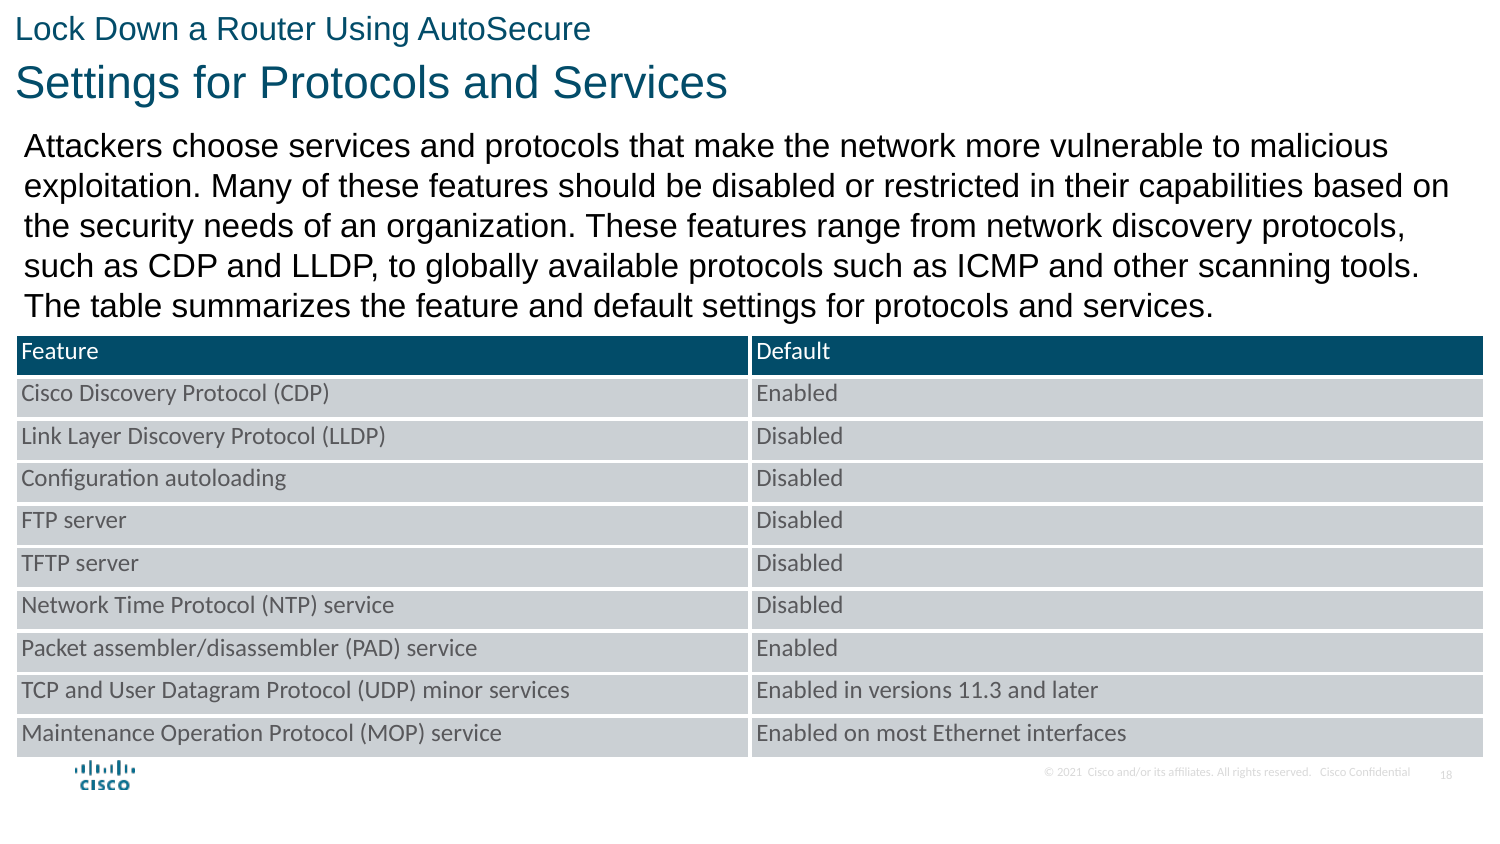

Lock Down a Router Using AutoSecure
Settings for Protocols and Services
Attackers choose services and protocols that make the network more vulnerable to malicious exploitation. Many of these features should be disabled or restricted in their capabilities based on the security needs of an organization. These features range from network discovery protocols, such as CDP and LLDP, to globally available protocols such as ICMP and other scanning tools.
The table summarizes the feature and default settings for protocols and services.
| Feature | Default |
| --- | --- |
| Cisco Discovery Protocol (CDP) | Enabled |
| Link Layer Discovery Protocol (LLDP) | Disabled |
| Configuration autoloading | Disabled |
| FTP server | Disabled |
| TFTP server | Disabled |
| Network Time Protocol (NTP) service | Disabled |
| Packet assembler/disassembler (PAD) service | Enabled |
| TCP and User Datagram Protocol (UDP) minor services | Enabled in versions 11.3 and later |
| Maintenance Operation Protocol (MOP) service | Enabled on most Ethernet interfaces |
18